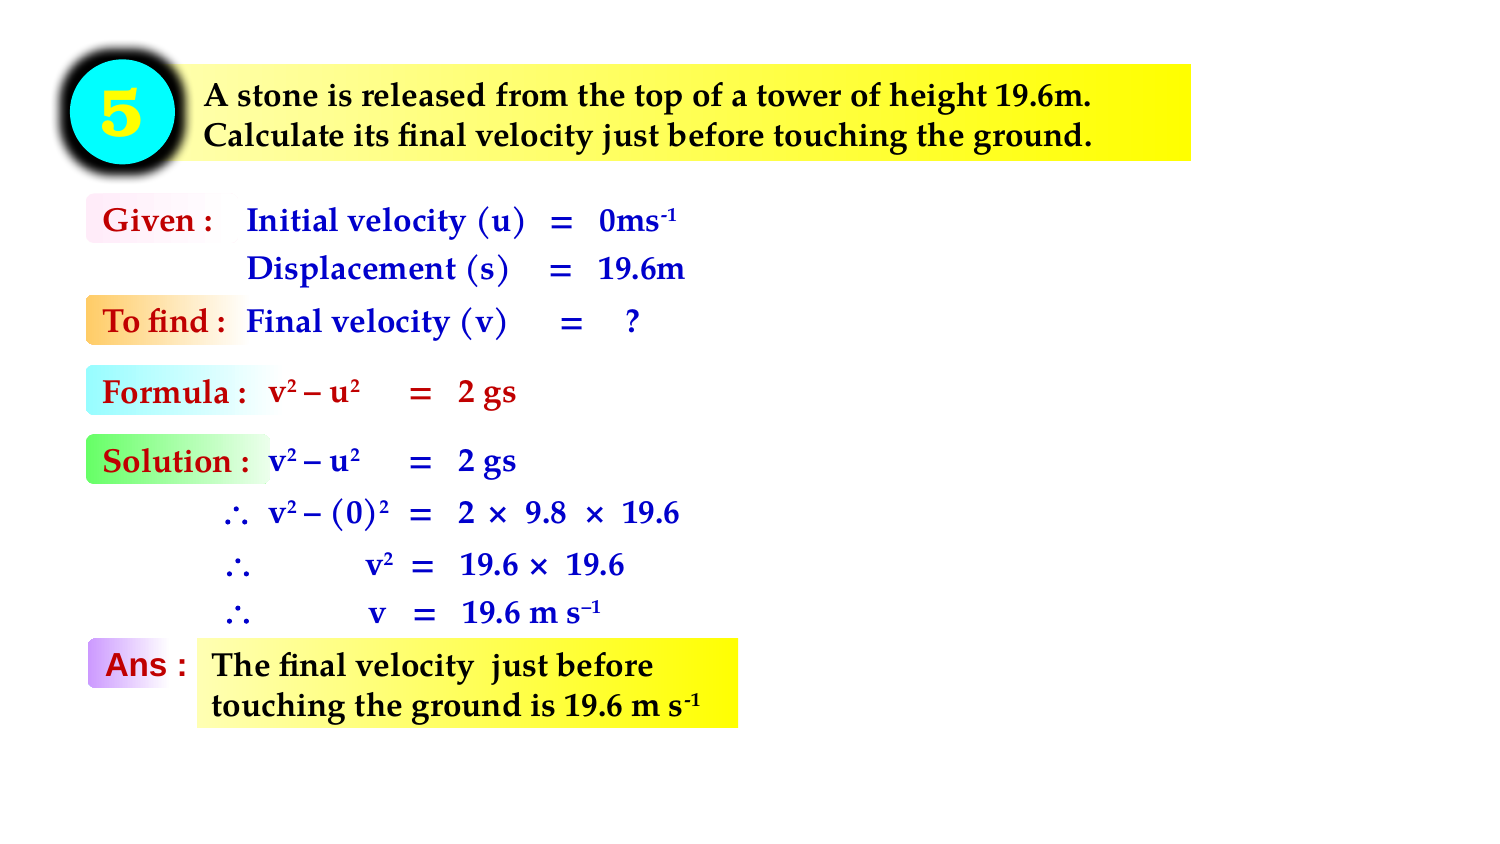

5

A stone is released from the top of a tower of height 19.6m.
Calculate its final velocity just before touching the ground.
Initial velocity (u)
=   0ms-1
Given :
Displacement (s)
=   19.6m
Final velocity (v)      =     ?
To find :
v2 – u2
=   2 gs
Formula :
v2 – u2
=   2 gs
Solution :
∴
v2 – (0)2
=   2
×  9.8
×  19.6
∴
v2
=   19.6
×  19.6
∴
v
=   19.6 m s–1
Ans :
The final velocity  just before touching the ground is 19.6 m s-1